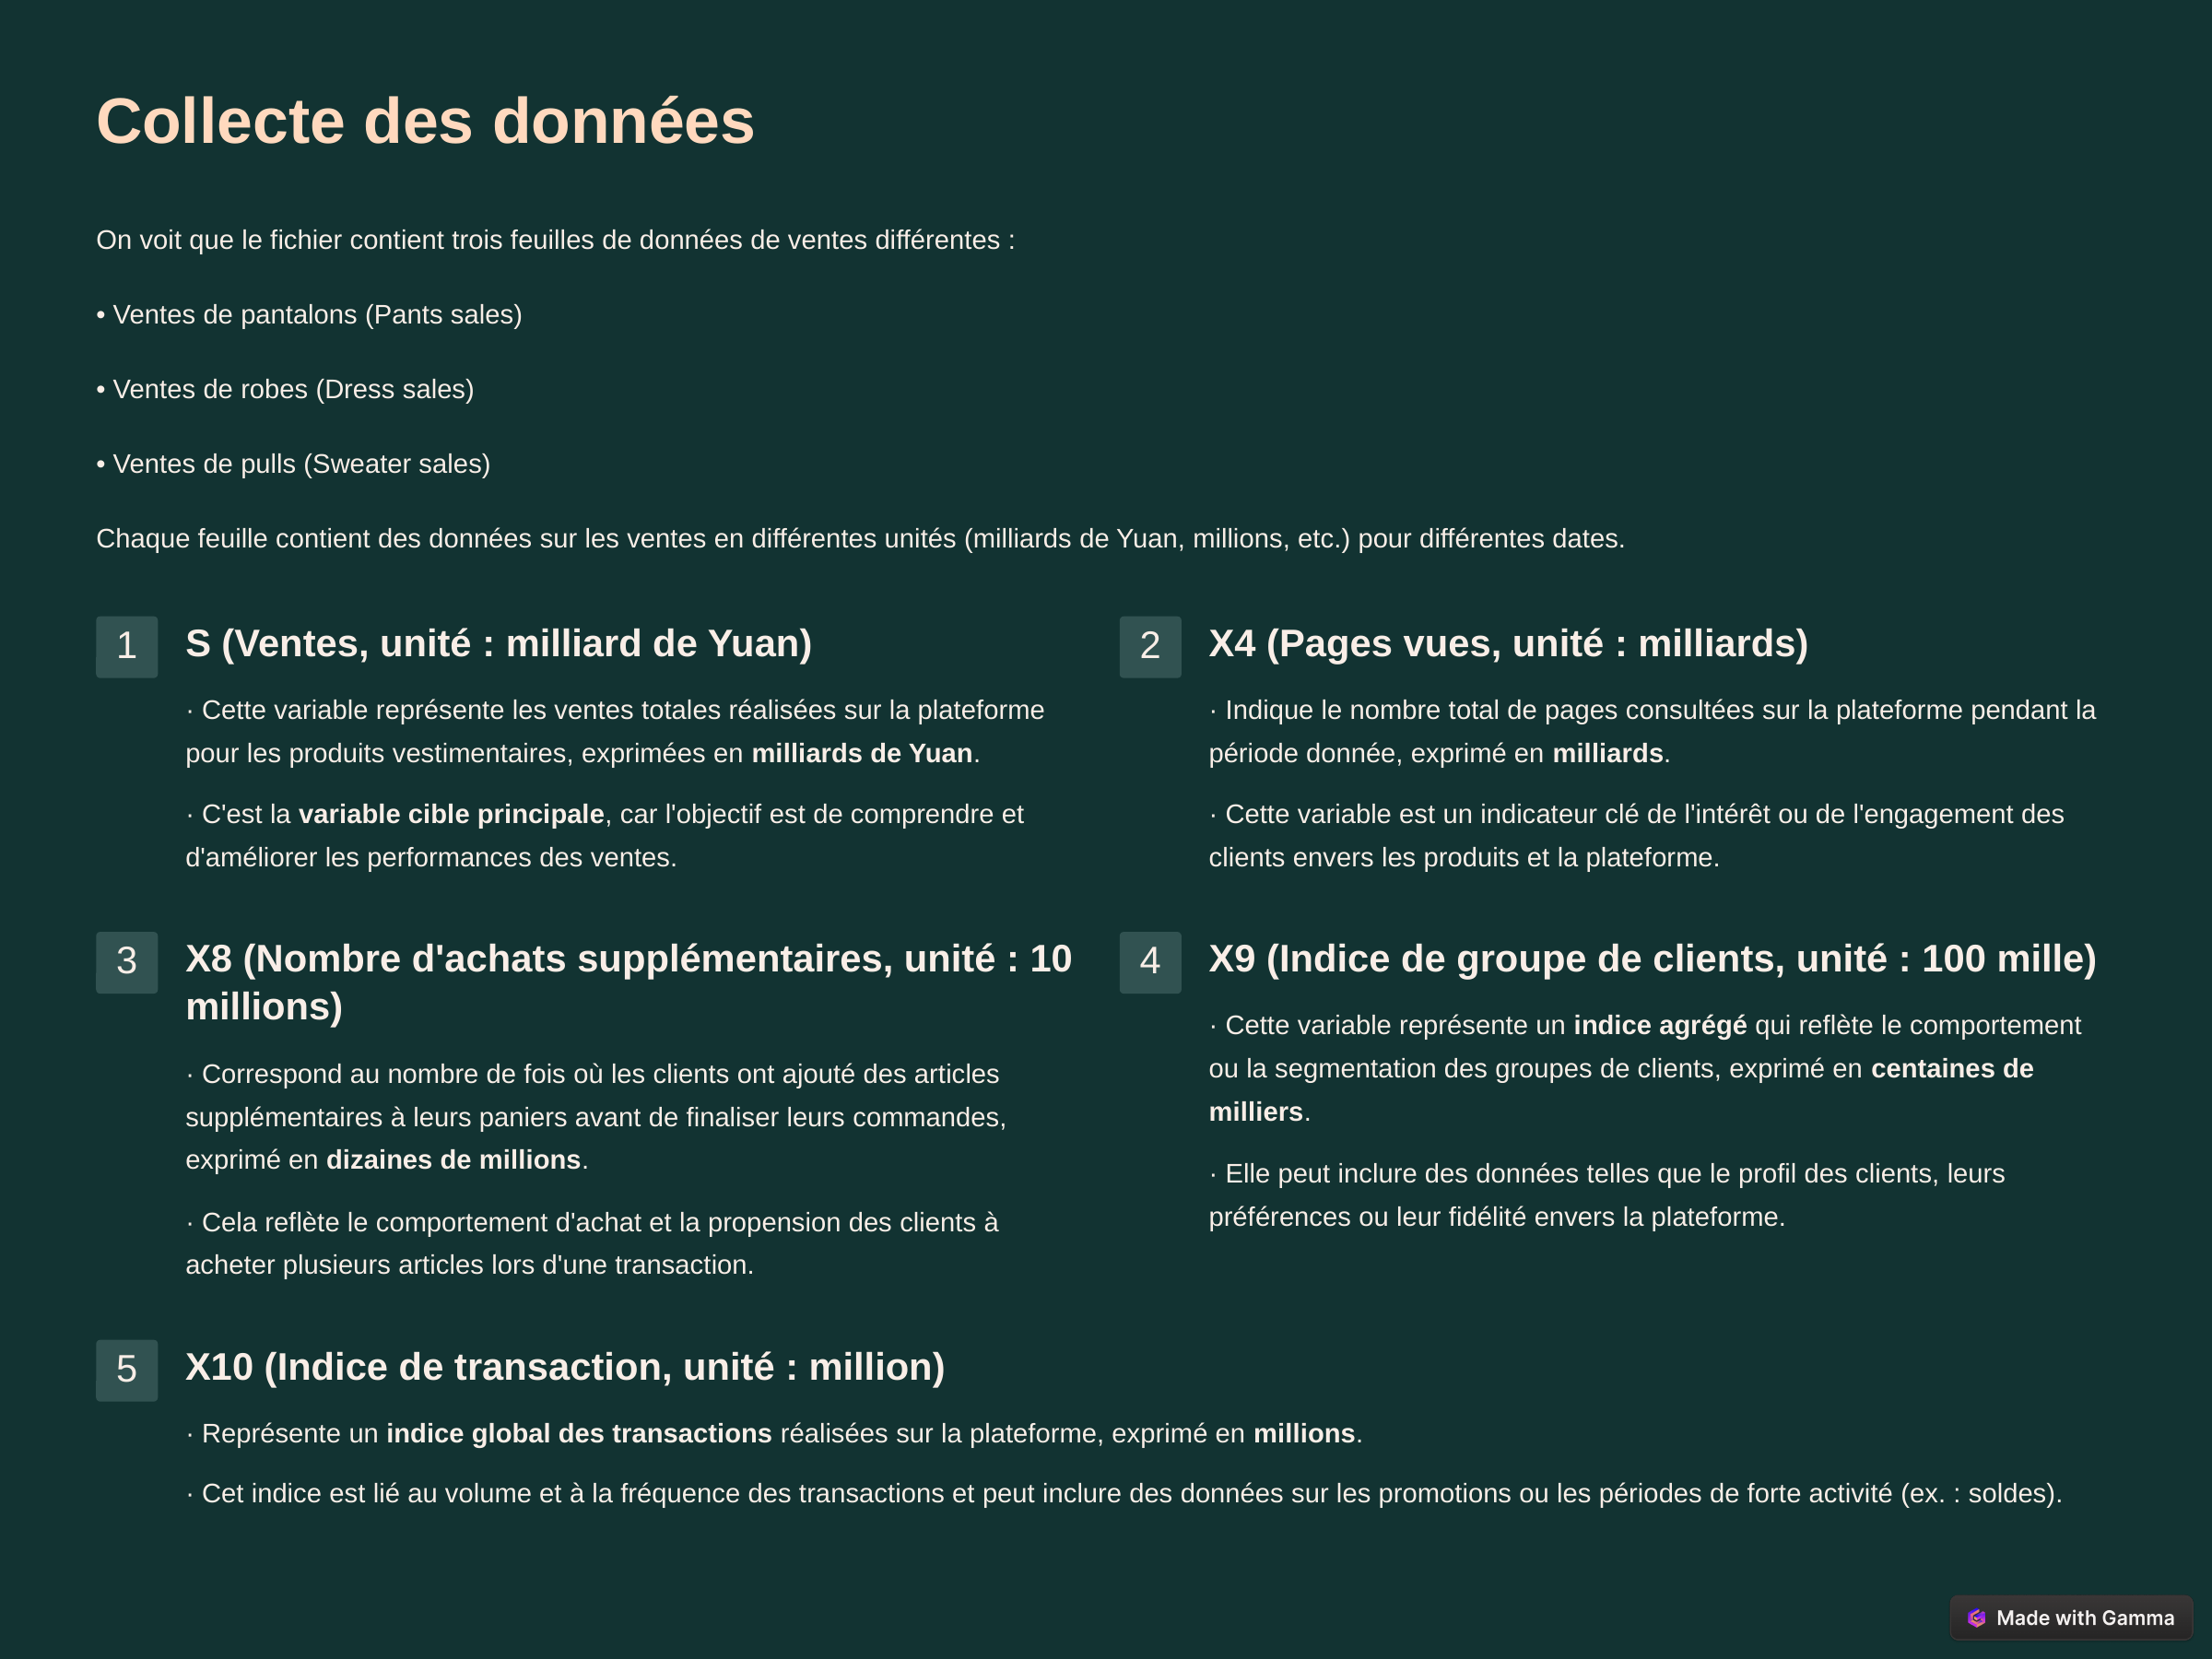

Collecte des données
On voit que le fichier contient trois feuilles de données de ventes différentes :
• Ventes de pantalons (Pants sales)
• Ventes de robes (Dress sales)
• Ventes de pulls (Sweater sales)
Chaque feuille contient des données sur les ventes en différentes unités (milliards de Yuan, millions, etc.) pour différentes dates.

S (Ventes, unité : milliard de Yuan)

X4 (Pages vues, unité : milliards)
1
2
· Cette variable représente les ventes totales réalisées sur la plateforme pour les produits vestimentaires, exprimées en milliards de Yuan.
· Indique le nombre total de pages consultées sur la plateforme pendant la période donnée, exprimé en milliards.
· C'est la variable cible principale, car l'objectif est de comprendre et d'améliorer les performances des ventes.
· Cette variable est un indicateur clé de l'intérêt ou de l'engagement des clients envers les produits et la plateforme.

X8 (Nombre d'achats supplémentaires, unité : 10 millions)

X9 (Indice de groupe de clients, unité : 100 mille)
3
4
· Cette variable représente un indice agrégé qui reflète le comportement ou la segmentation des groupes de clients, exprimé en centaines de milliers.
· Correspond au nombre de fois où les clients ont ajouté des articles supplémentaires à leurs paniers avant de finaliser leurs commandes, exprimé en dizaines de millions.
· Elle peut inclure des données telles que le profil des clients, leurs préférences ou leur fidélité envers la plateforme.
· Cela reflète le comportement d'achat et la propension des clients à acheter plusieurs articles lors d'une transaction.

X10 (Indice de transaction, unité : million)
5
· Représente un indice global des transactions réalisées sur la plateforme, exprimé en millions.
· Cet indice est lié au volume et à la fréquence des transactions et peut inclure des données sur les promotions ou les périodes de forte activité (ex. : soldes).